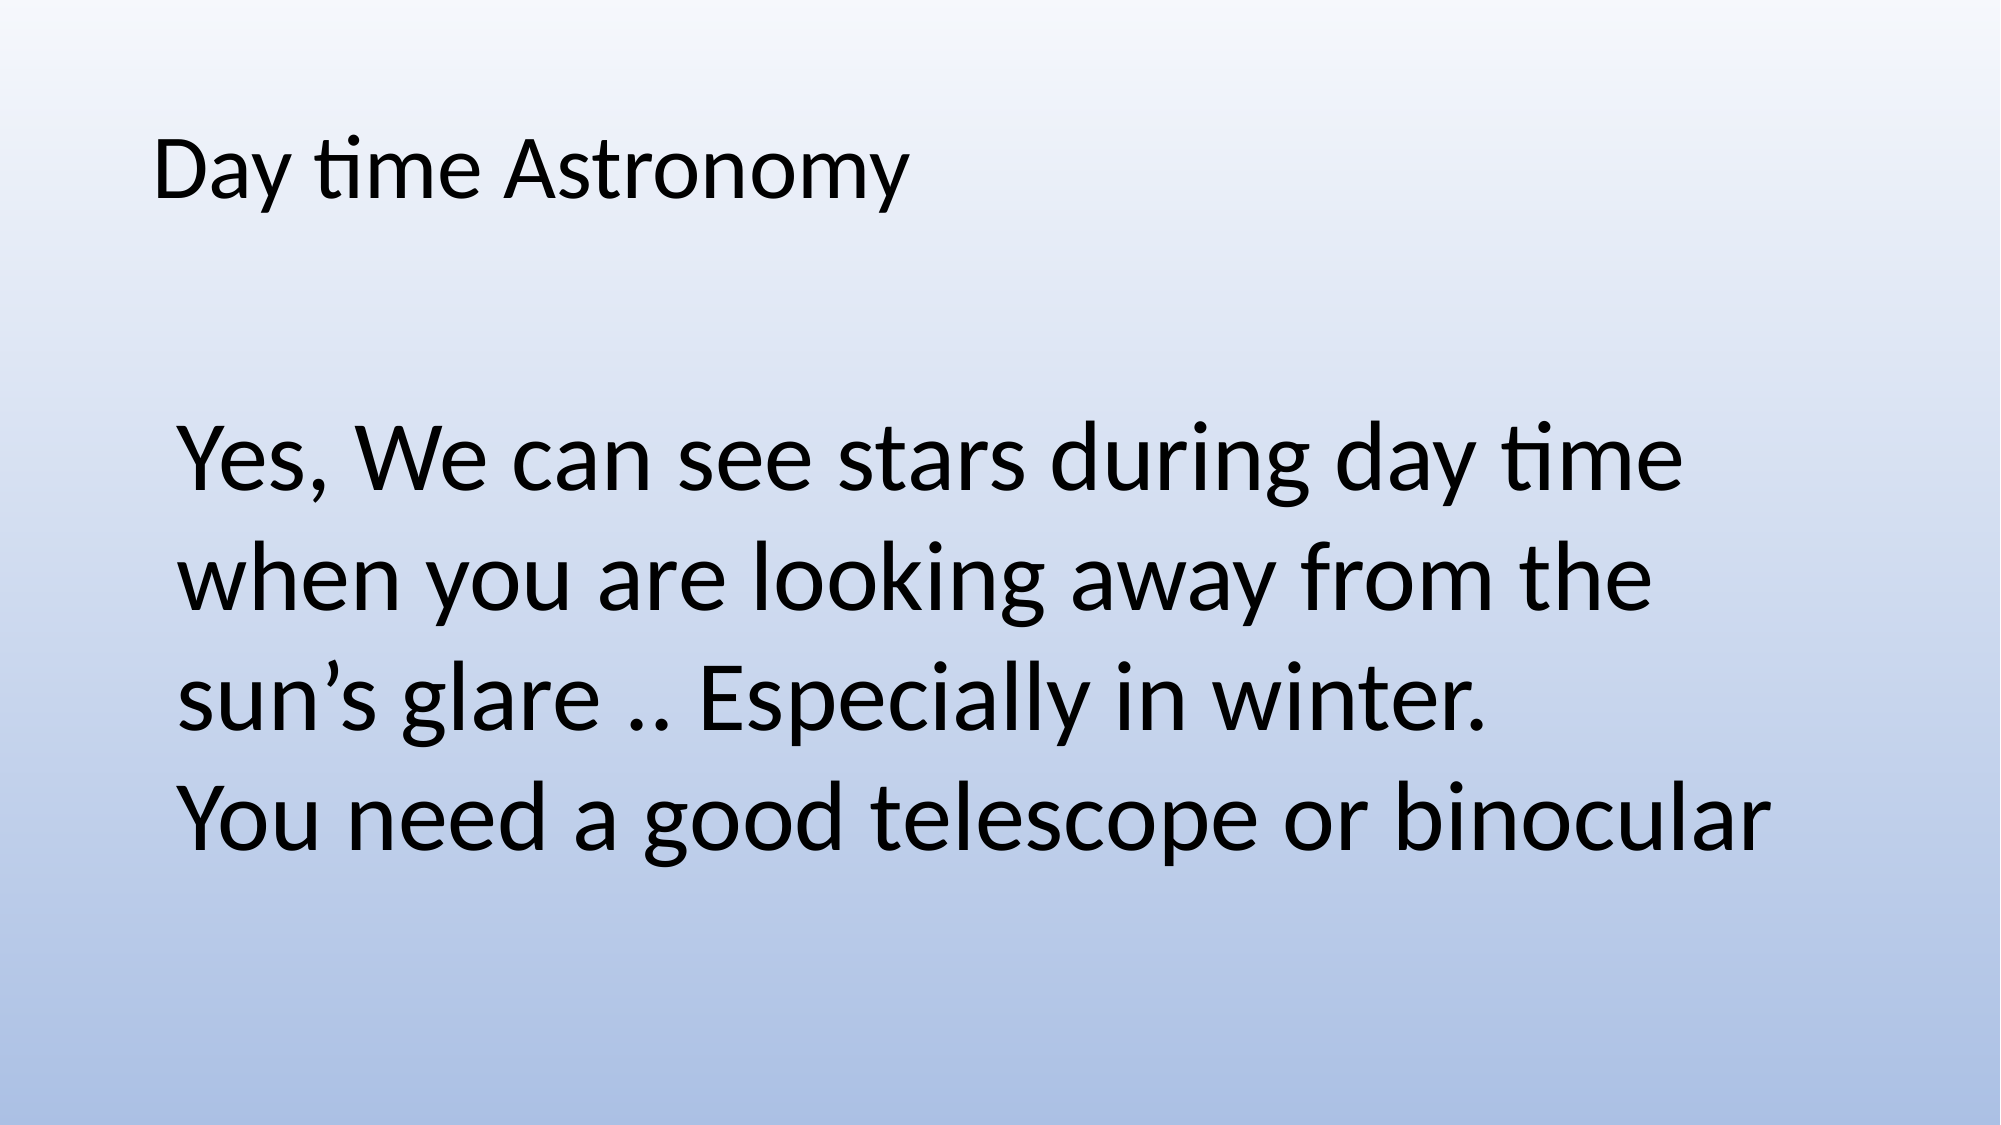

# Day time Astronomy
Yes, We can see stars during day time when you are looking away from the sun’s glare .. Especially in winter.
You need a good telescope or binocular